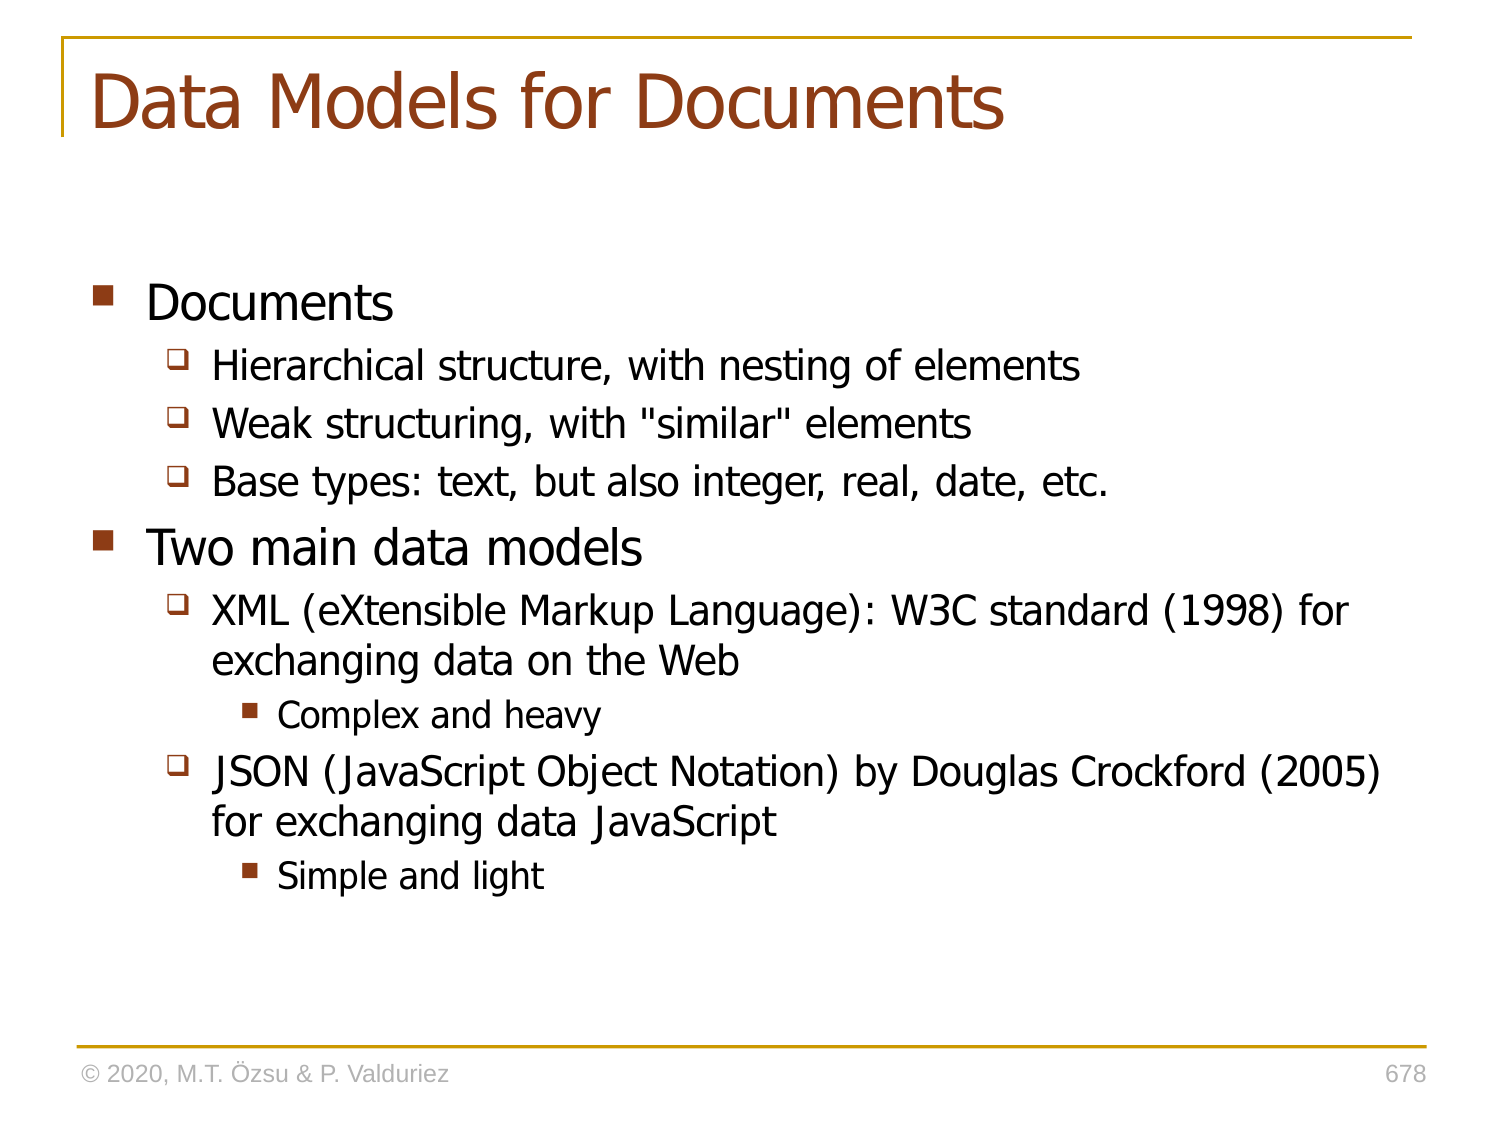

# Data Models for Documents
Documents
Hierarchical structure, with nesting of elements
Weak structuring, with "similar" elements
Base types: text, but also integer, real, date, etc.
Two main data models
XML (eXtensible Markup Language): W3C standard (1998) for exchanging data on the Web
Complex and heavy
JSON (JavaScript Object Notation) by Douglas Crockford (2005) for exchanging data JavaScript
Simple and light

© 2020, M.T. Özsu & P. Valduriez
678